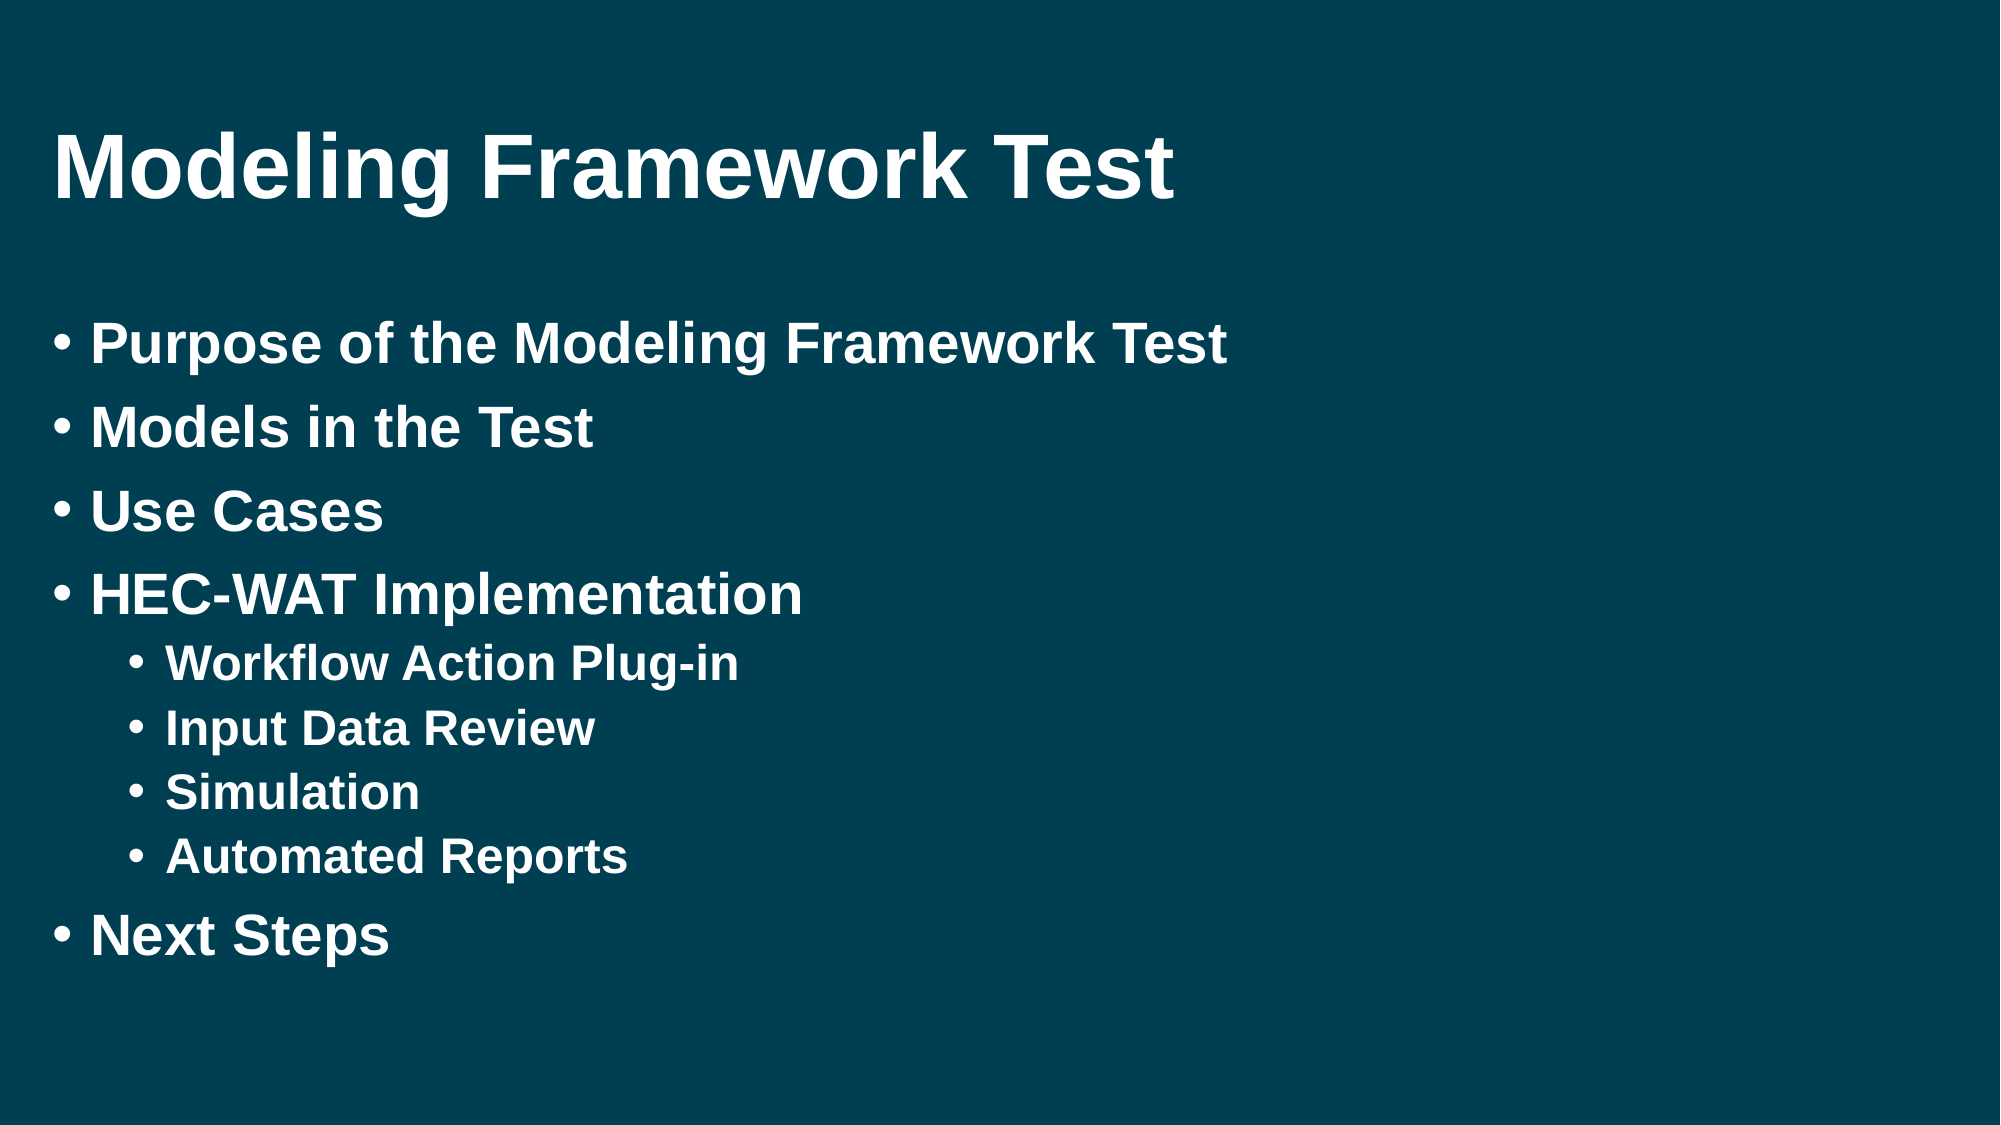

# Modeling Framework Test
Purpose of the Modeling Framework Test
Models in the Test
Use Cases
HEC-WAT Implementation
Workflow Action Plug-in
Input Data Review
Simulation
Automated Reports
Next Steps